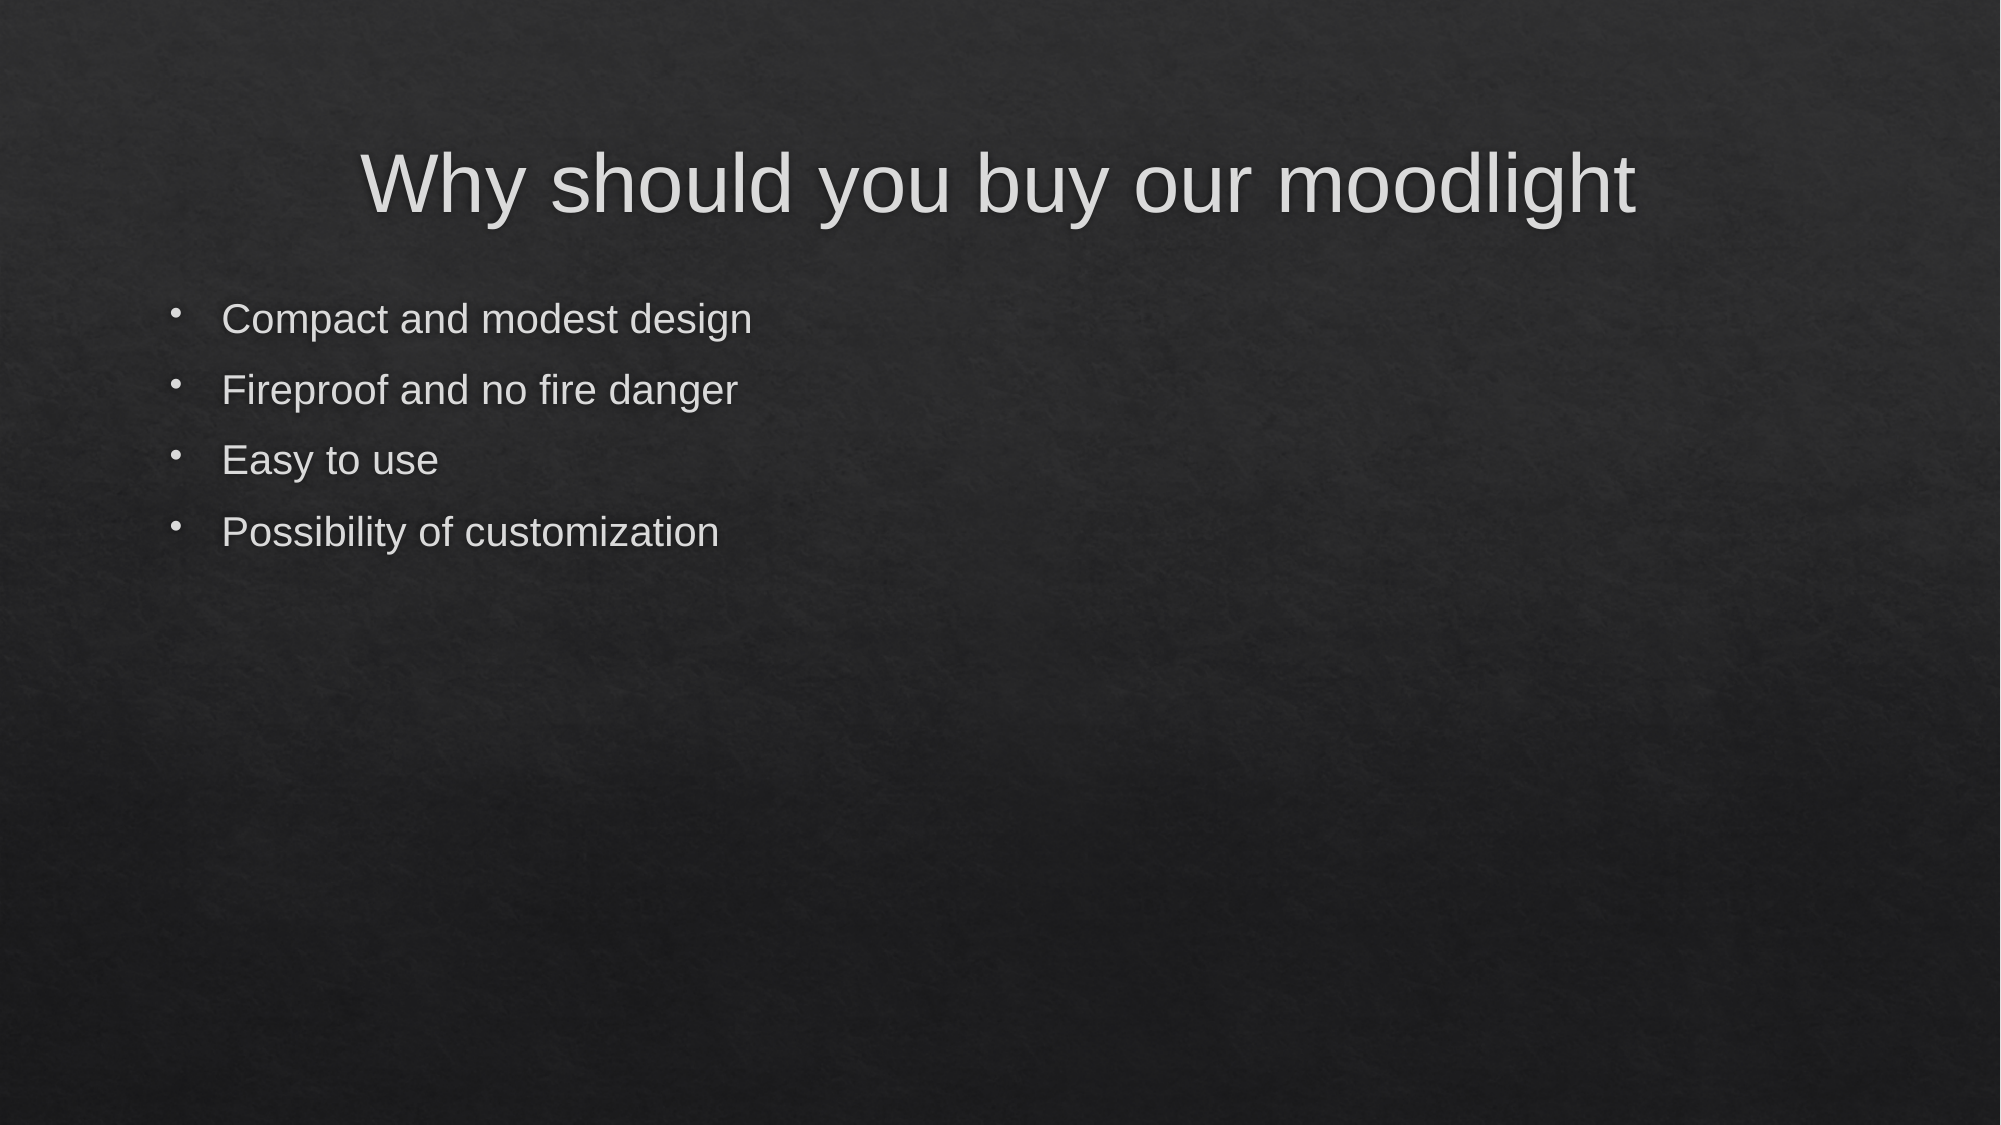

# Why should you buy our moodlight
Compact and modest design
Fireproof and no fire danger
Easy to use
Possibility of customization